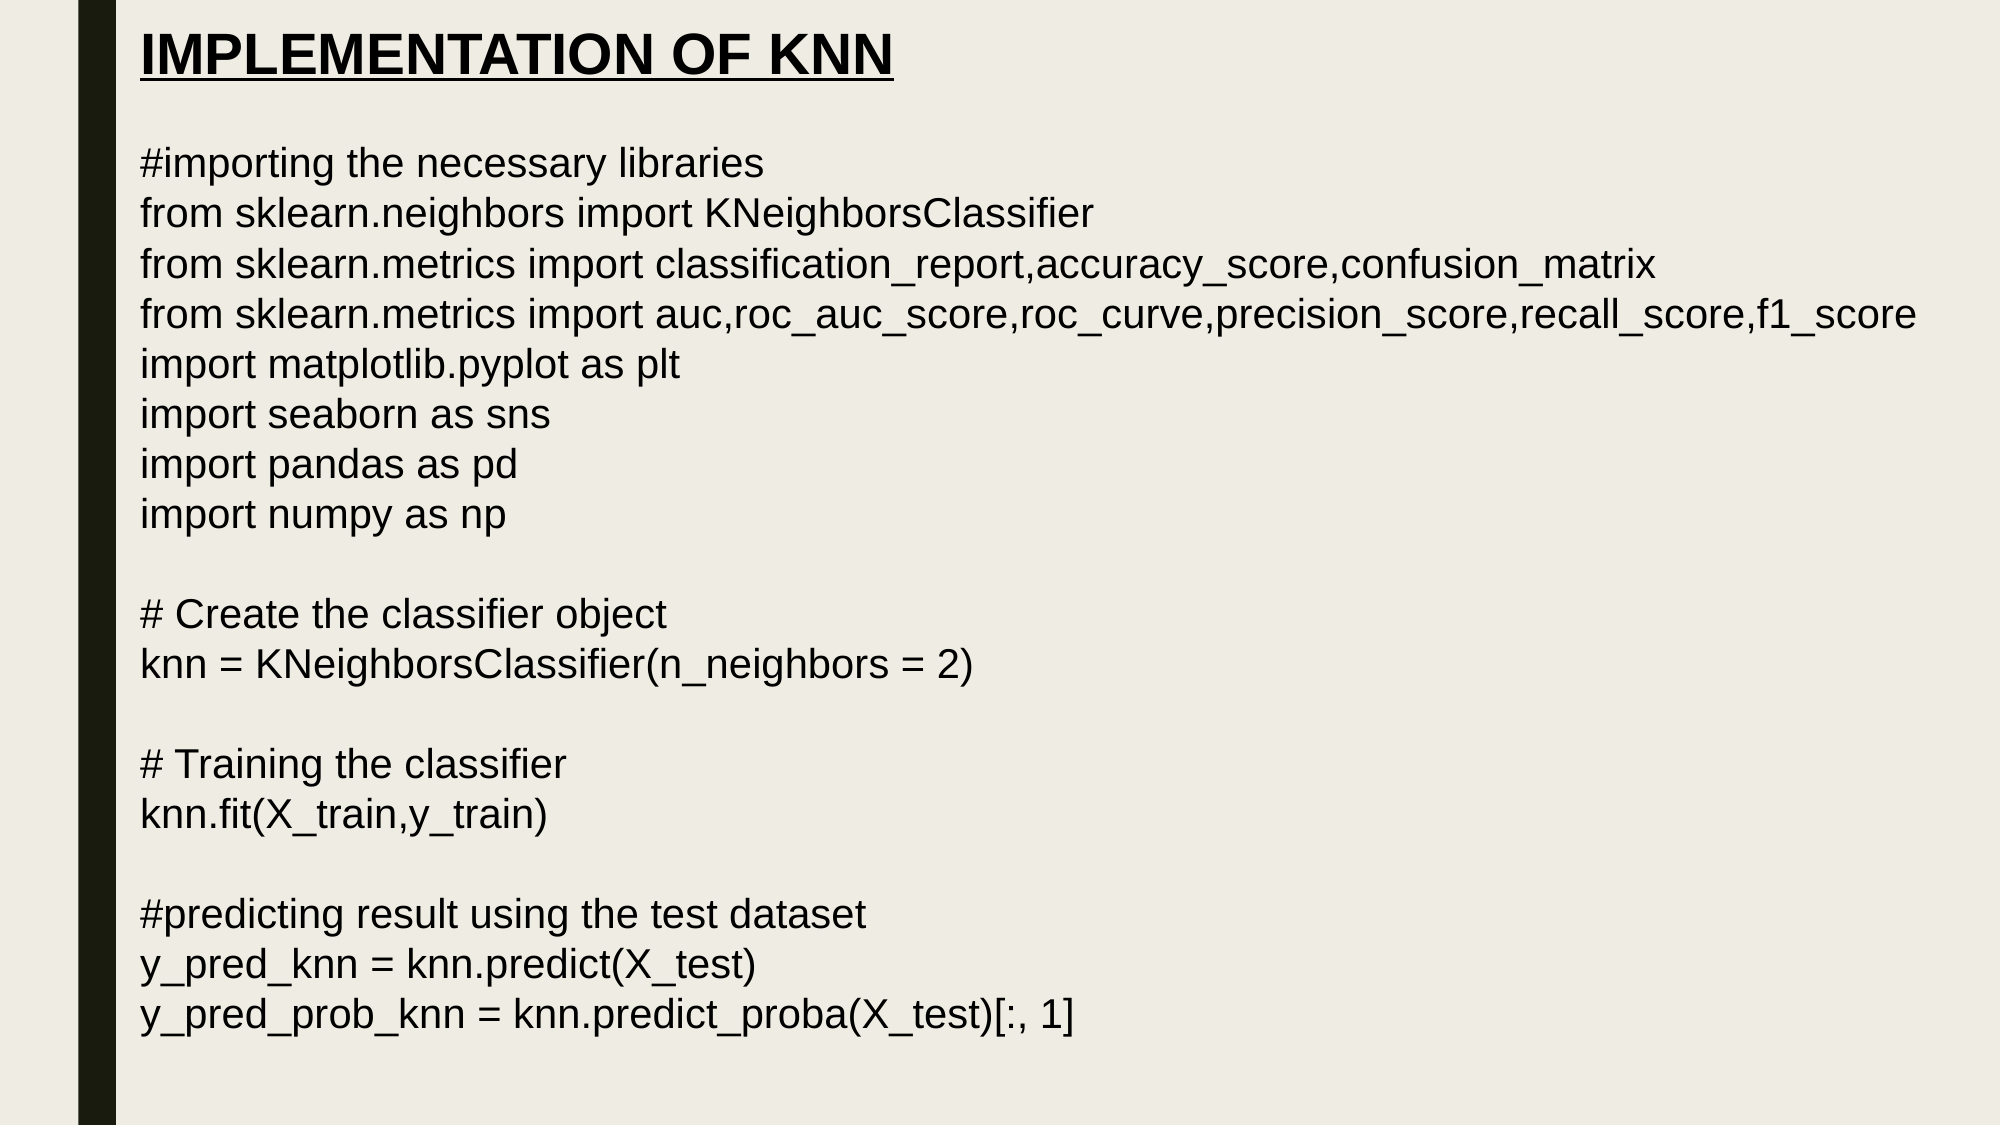

IMPLEMENTATION OF KNN

#importing the necessary libraries
from sklearn.neighbors import KNeighborsClassifier
from sklearn.metrics import classification_report,accuracy_score,confusion_matrix
from sklearn.metrics import auc,roc_auc_score,roc_curve,precision_score,recall_score,f1_score
import matplotlib.pyplot as plt
import seaborn as sns
import pandas as pd
import numpy as np

# Create the classifier object
knn = KNeighborsClassifier(n_neighbors = 2)

# Training the classifier
knn.fit(X_train,y_train)

#predicting result using the test dataset
y_pred_knn = knn.predict(X_test)
y_pred_prob_knn = knn.predict_proba(X_test)[:, 1]